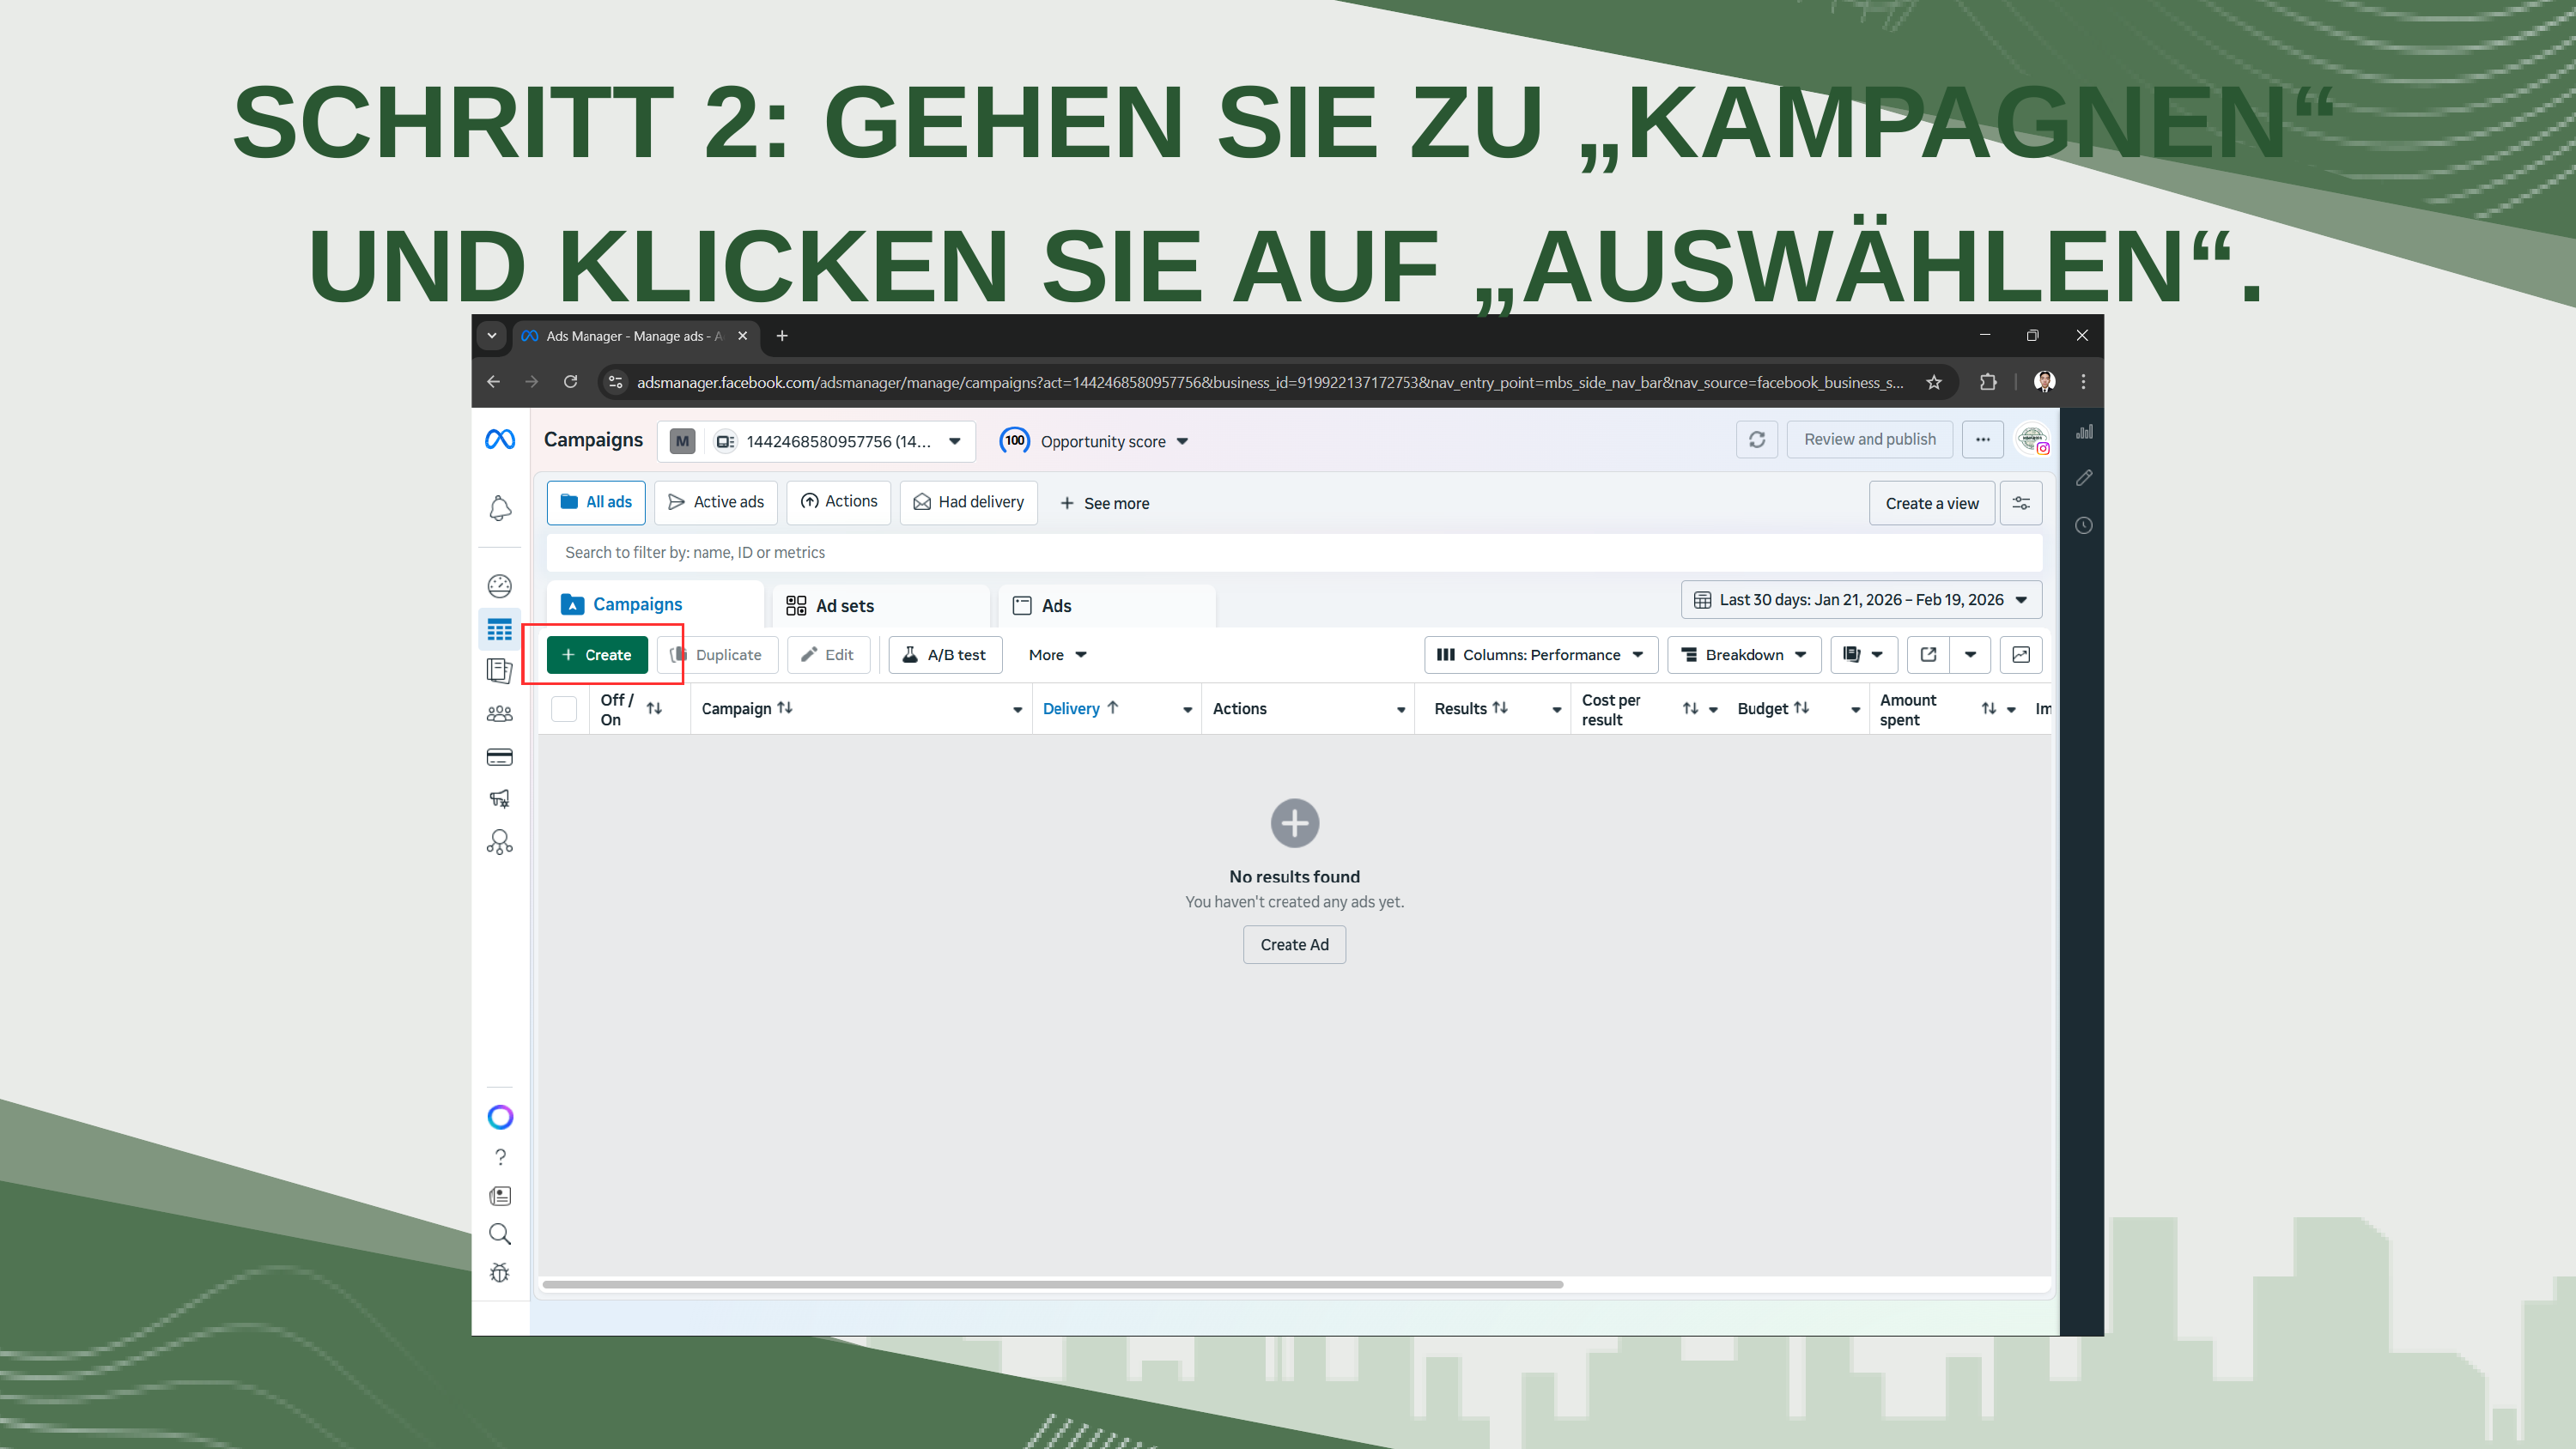

SCHRITT 2: GEHEN SIE ZU „KAMPAGNEN“ UND KLICKEN SIE AUF „AUSWÄHLEN“.